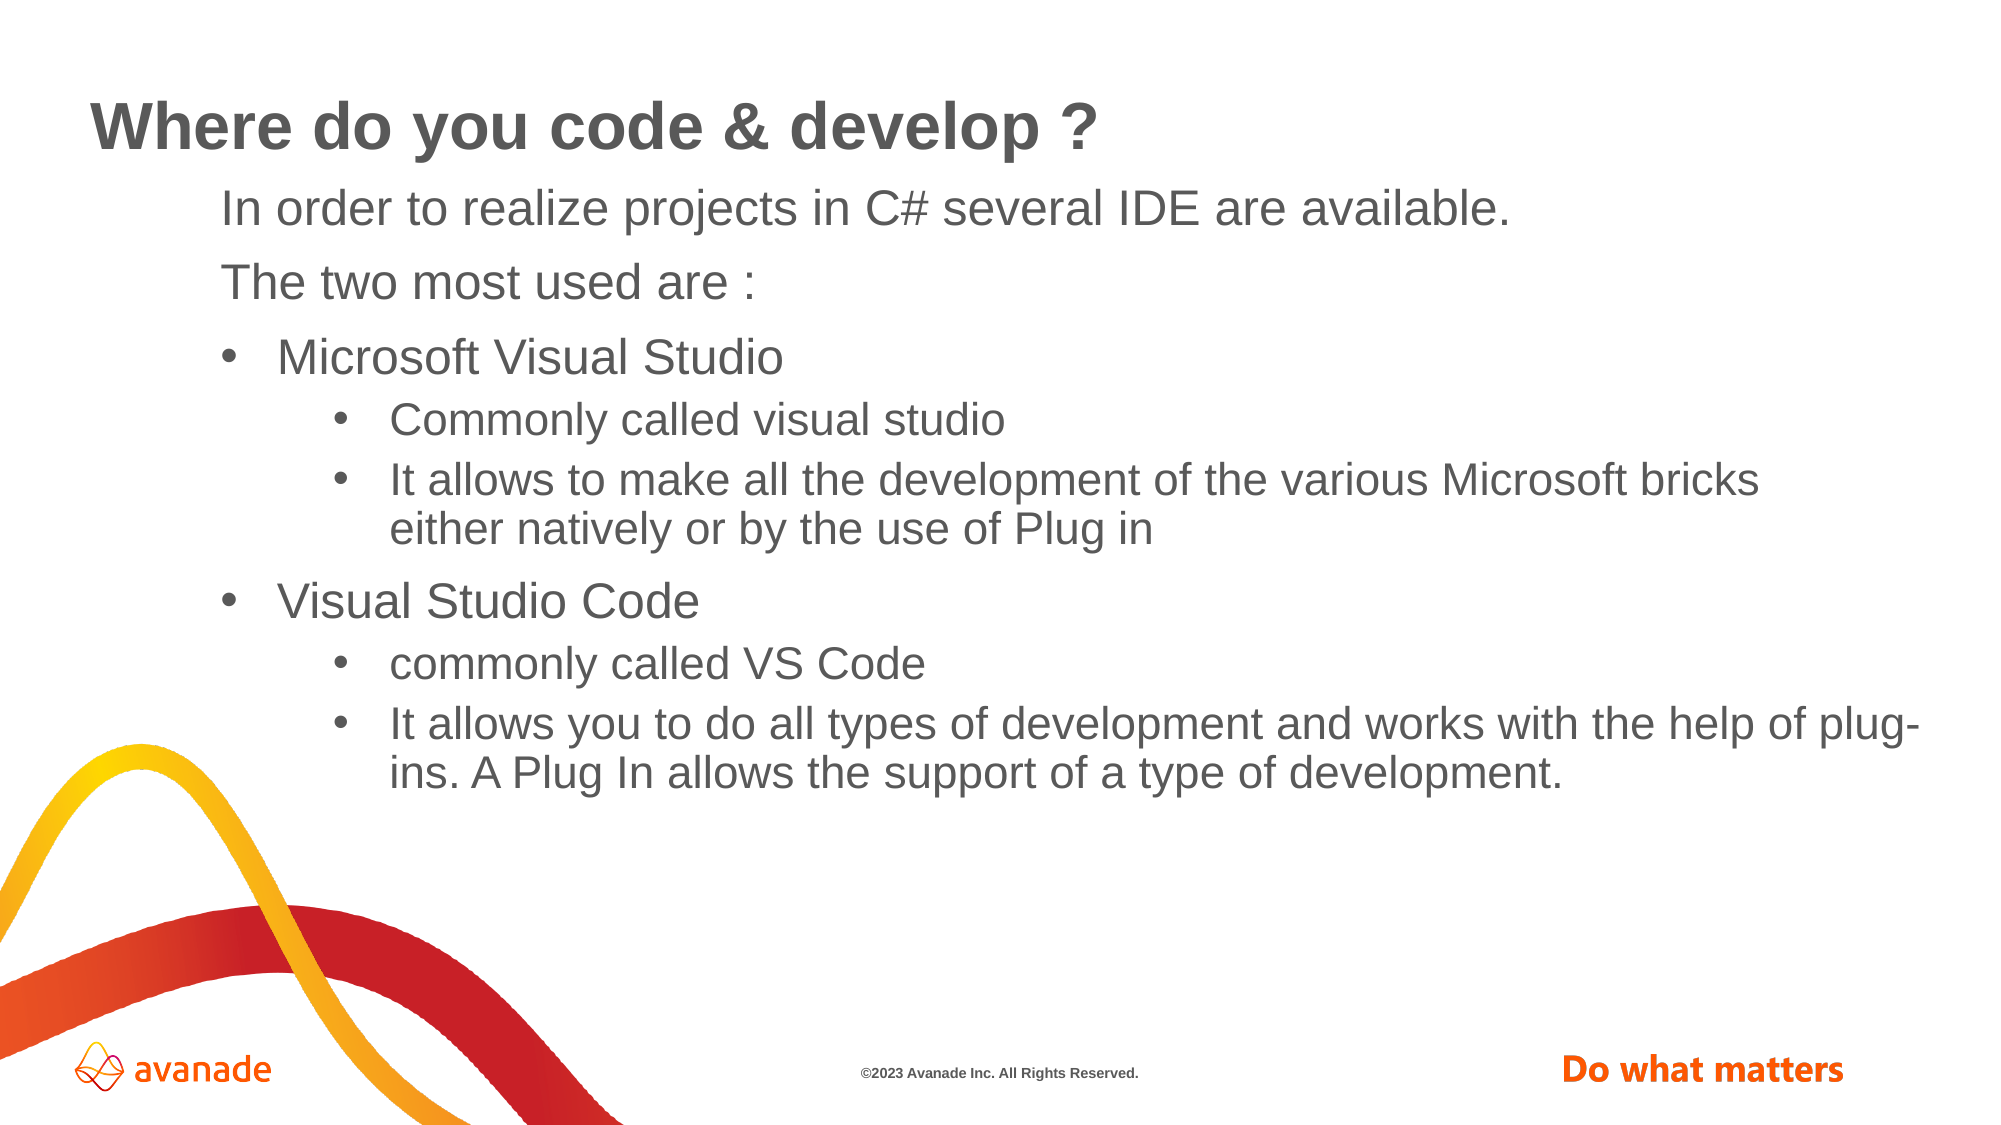

# Where do you code & develop ?
In order to realize projects in C# several IDE are available.
The two most used are :
Microsoft Visual Studio
Commonly called visual studio
It allows to make all the development of the various Microsoft bricks either natively or by the use of Plug in
Visual Studio Code
commonly called VS Code
It allows you to do all types of development and works with the help of plug-ins. A Plug In allows the support of a type of development.